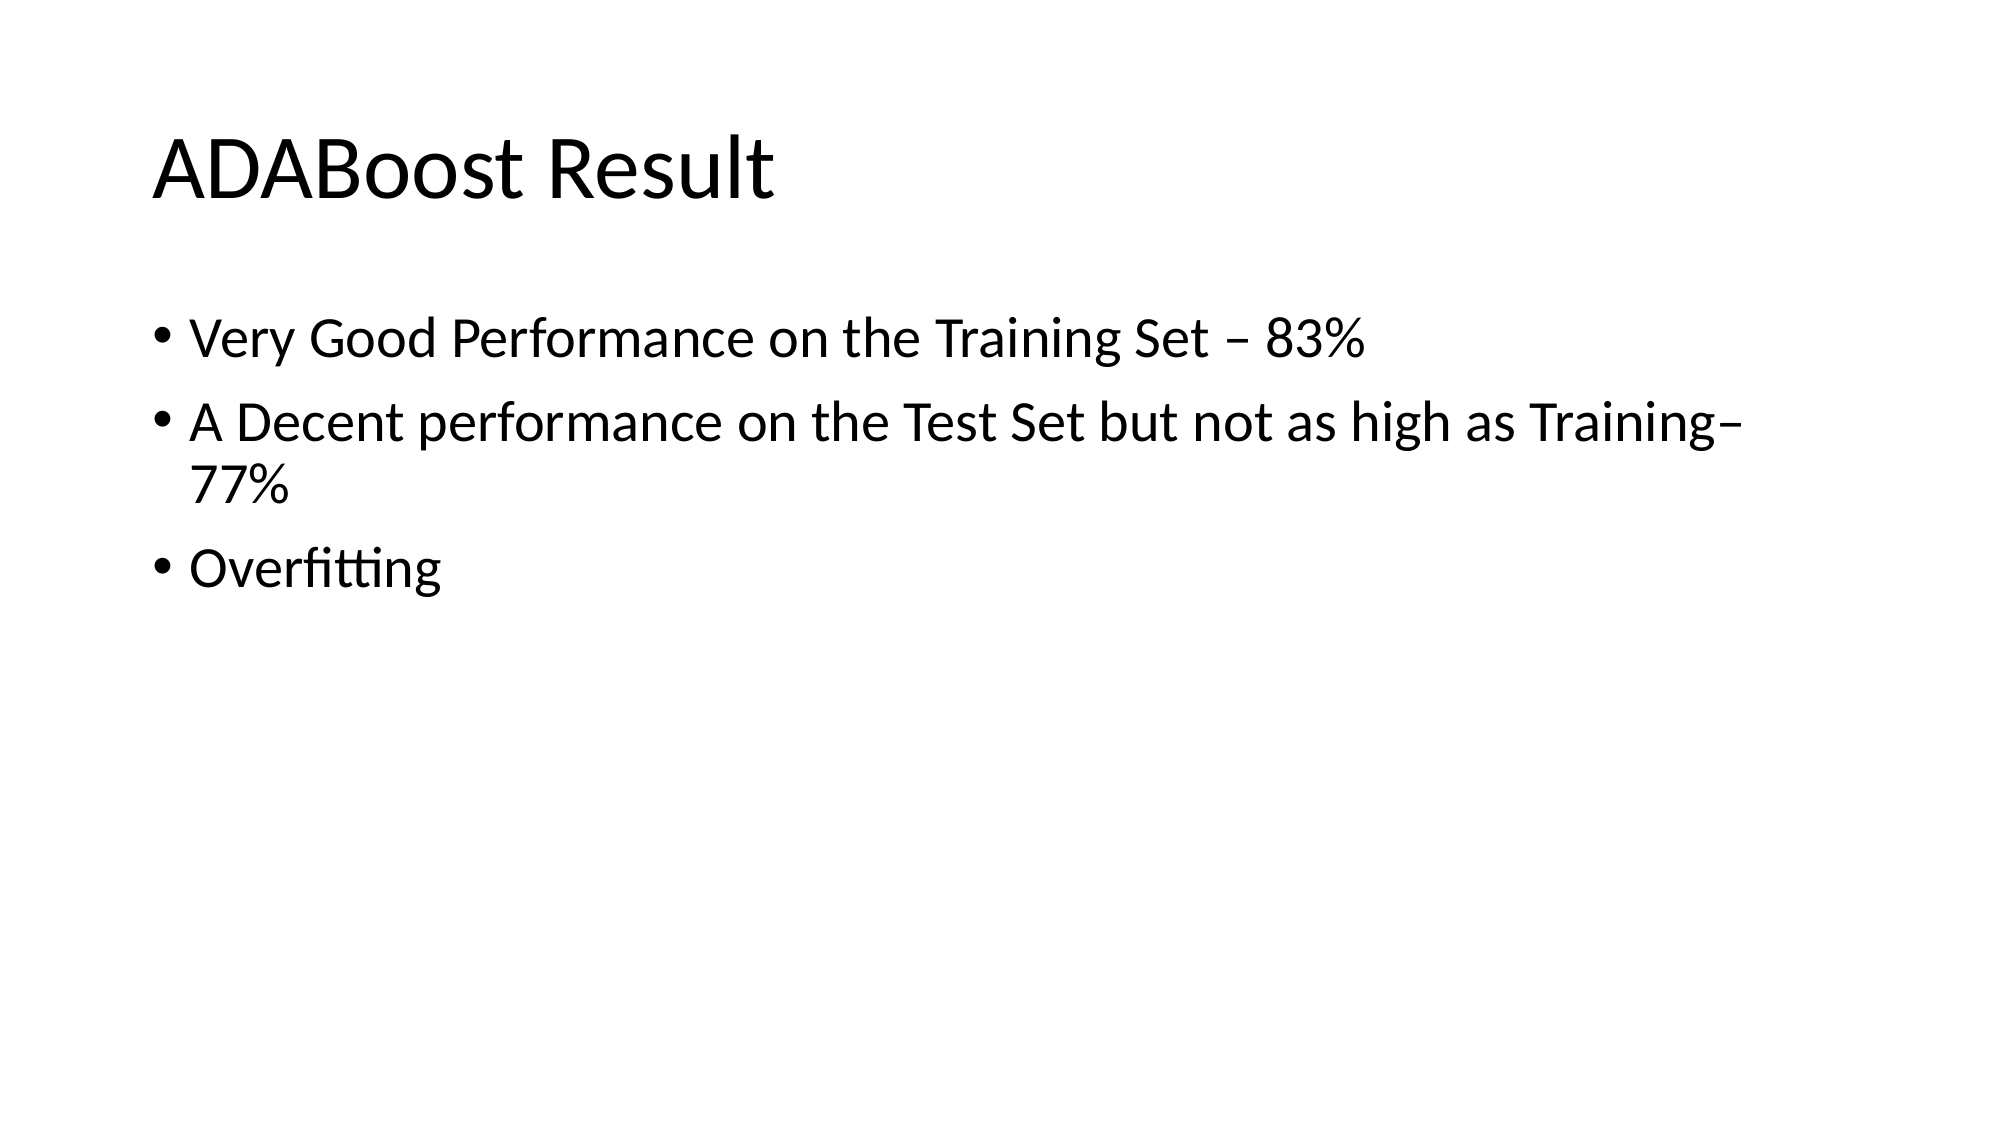

# ADABoost Result
Very Good Performance on the Training Set – 83%
A Decent performance on the Test Set but not as high as Training– 77%
Overfitting